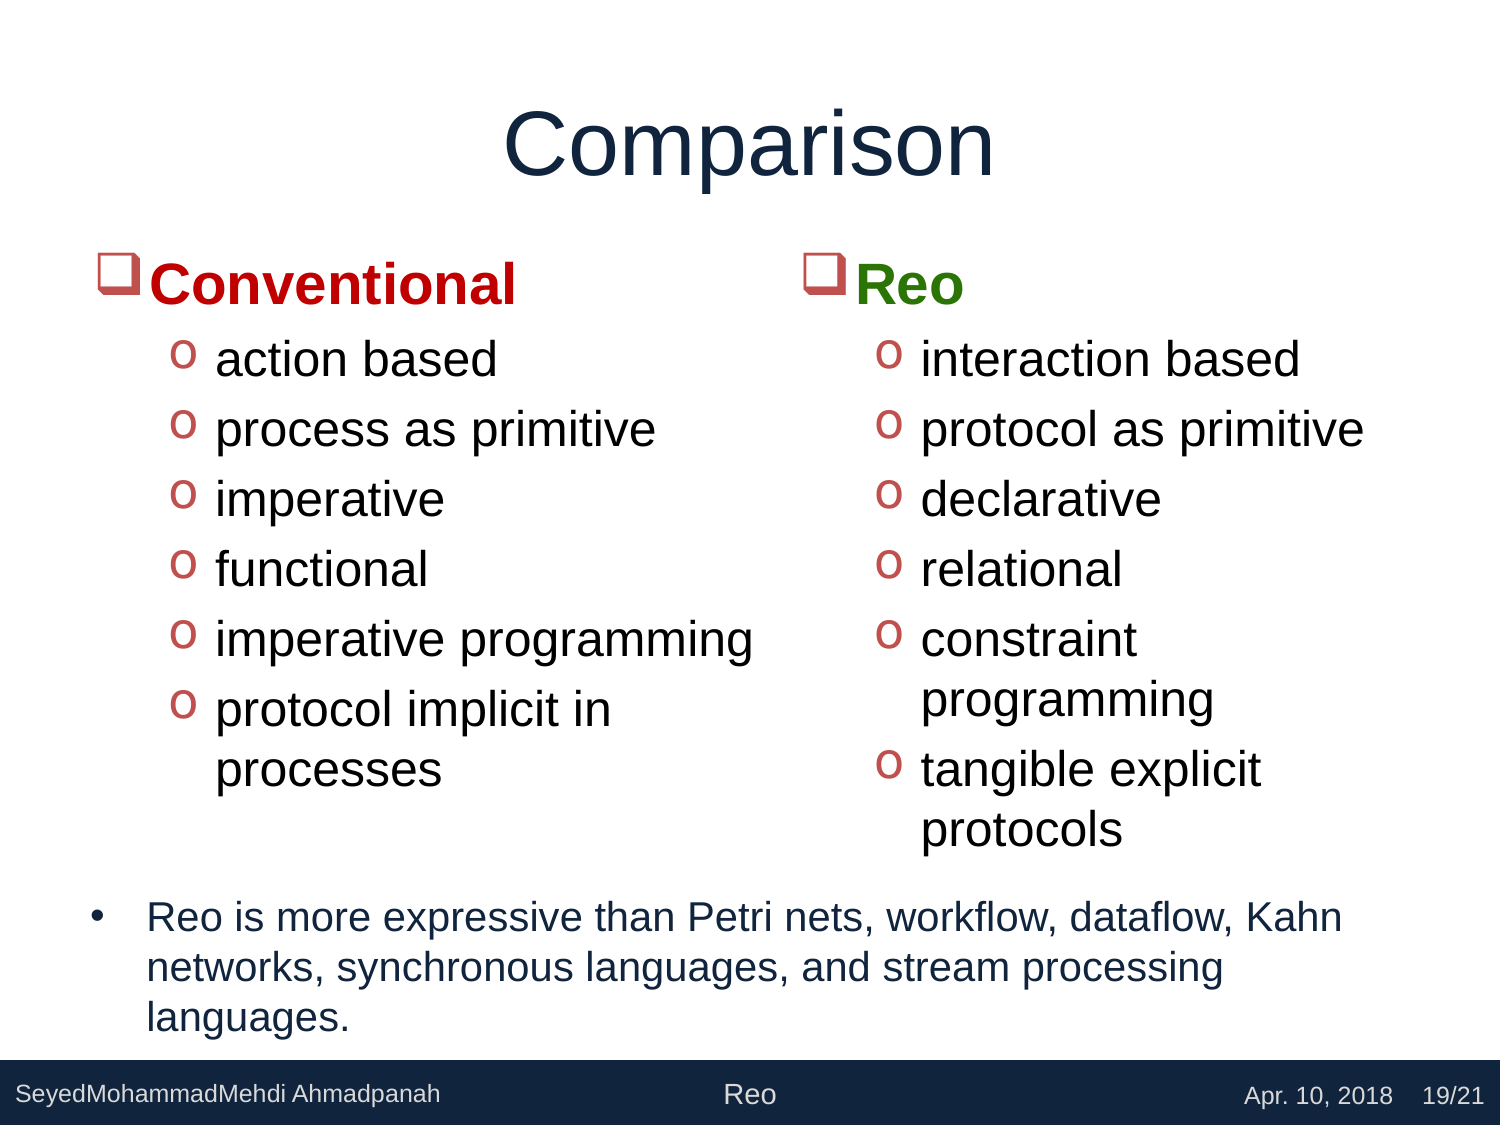

# Comparison
Conventional
action based
process as primitive
imperative
functional
imperative programming
protocol implicit in processes
Reo
interaction based
protocol as primitive
declarative
relational
constraint programming
tangible explicit protocols

Reo is more expressive than Petri nets, workflow, dataflow, Kahn networks, synchronous languages, and stream processing languages.
19